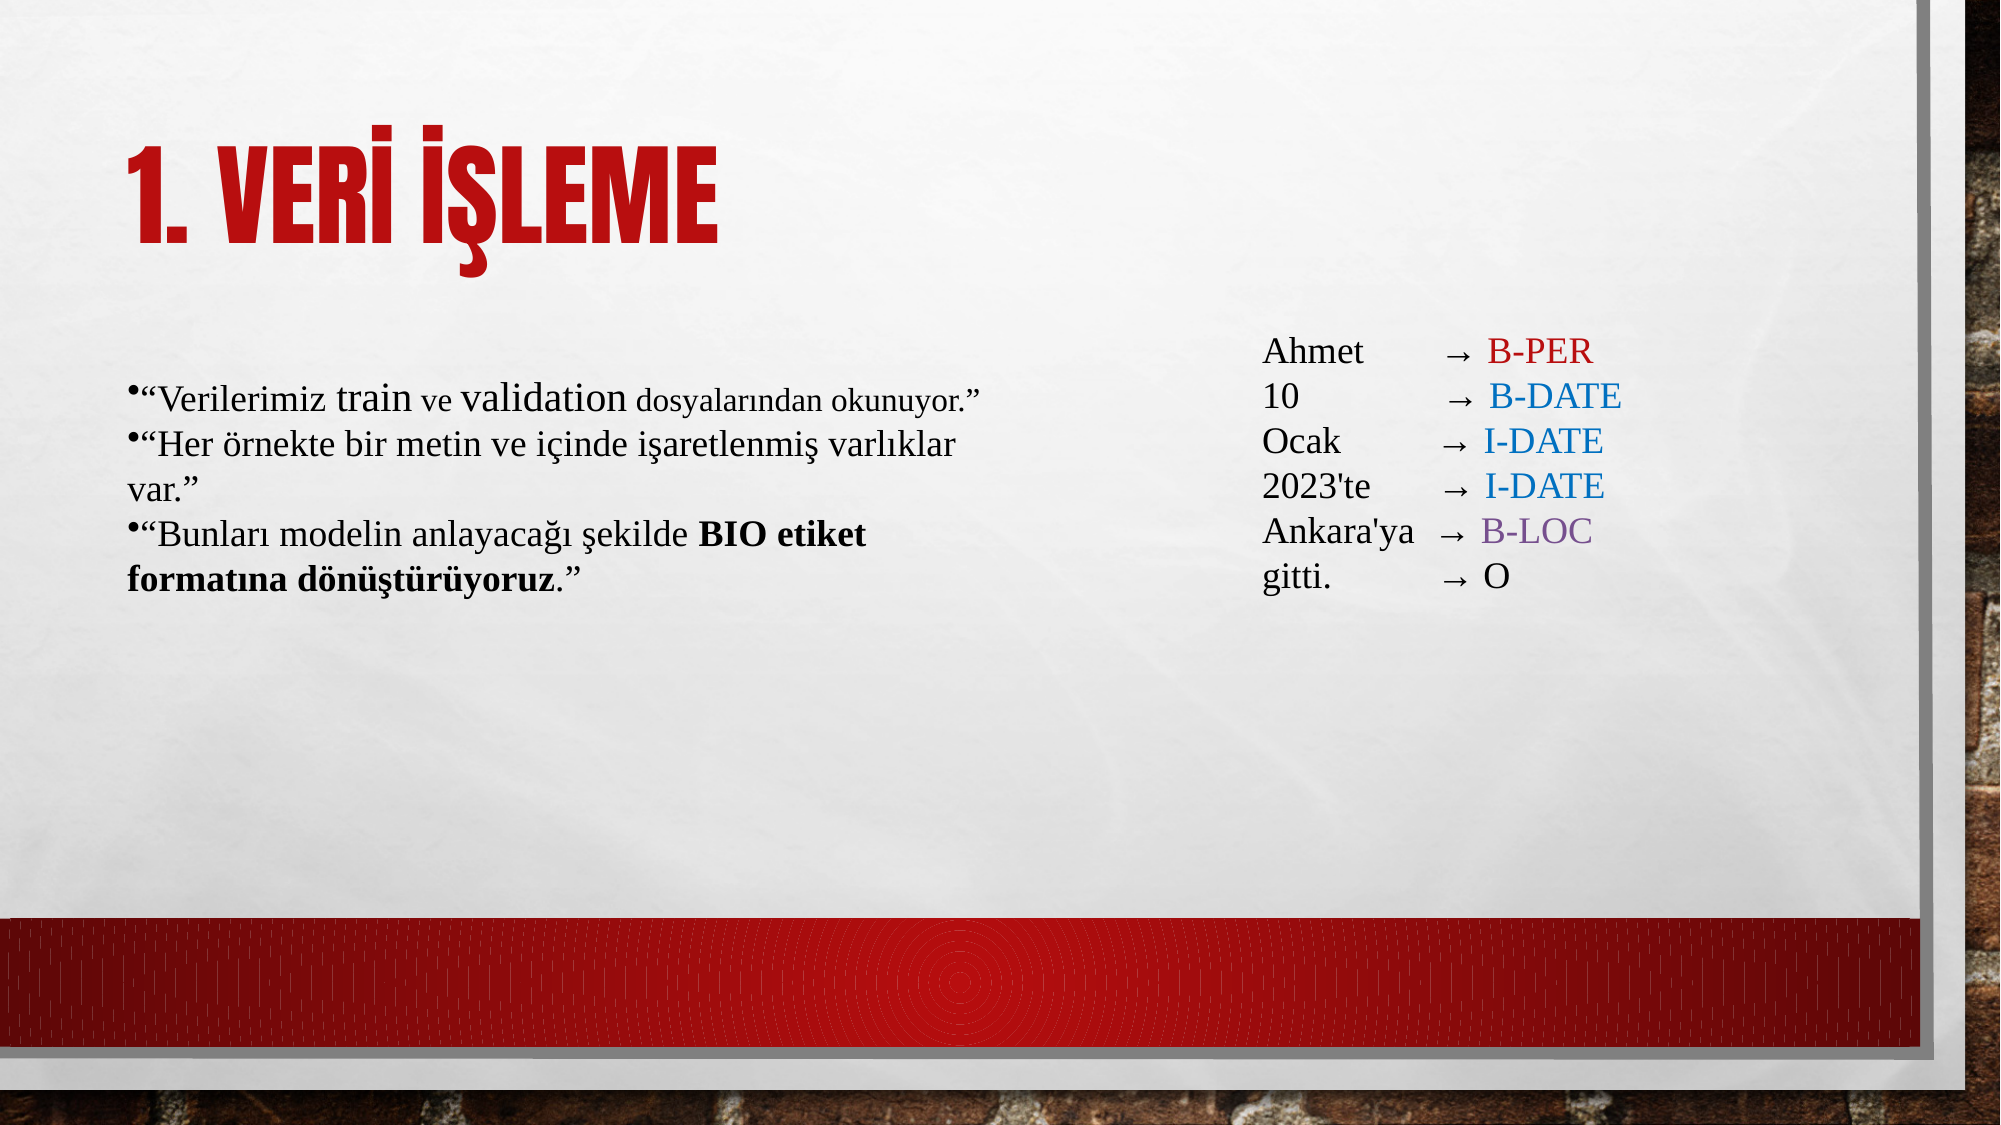

# 1. Veri iŞLEME
Ahmet        → B-PER
10               → B-DATE
Ocak          → I-DATE
2023'te       → I-DATE
Ankara'ya  → B-LOC
gitti.           → O

“Verilerimiz train ve validation dosyalarından okunuyor.”
“Her örnekte bir metin ve içinde işaretlenmiş varlıklar var.”
“Bunları modelin anlayacağı şekilde BIO etiket formatına dönüştürüyoruz.”